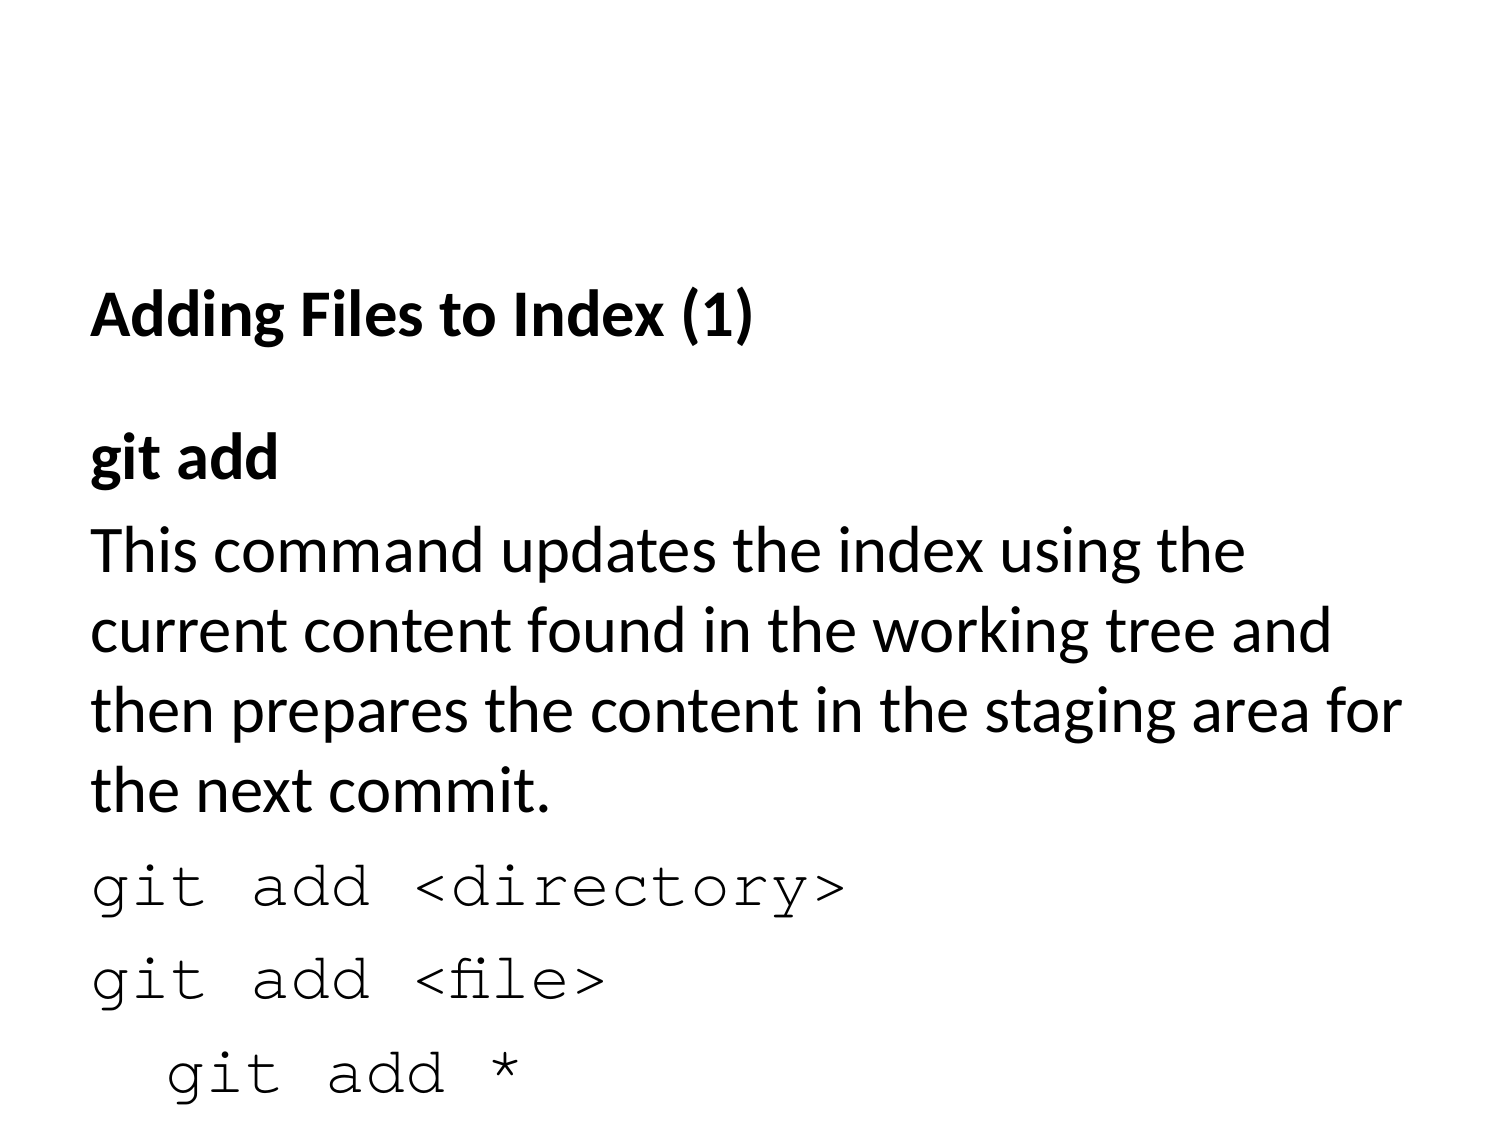

Adding Files to Index (1)
git add
This command updates the index using the current content found in the working tree and then prepares the content in the staging area for the next commit.
git add <directory>
git add <file>
git add *